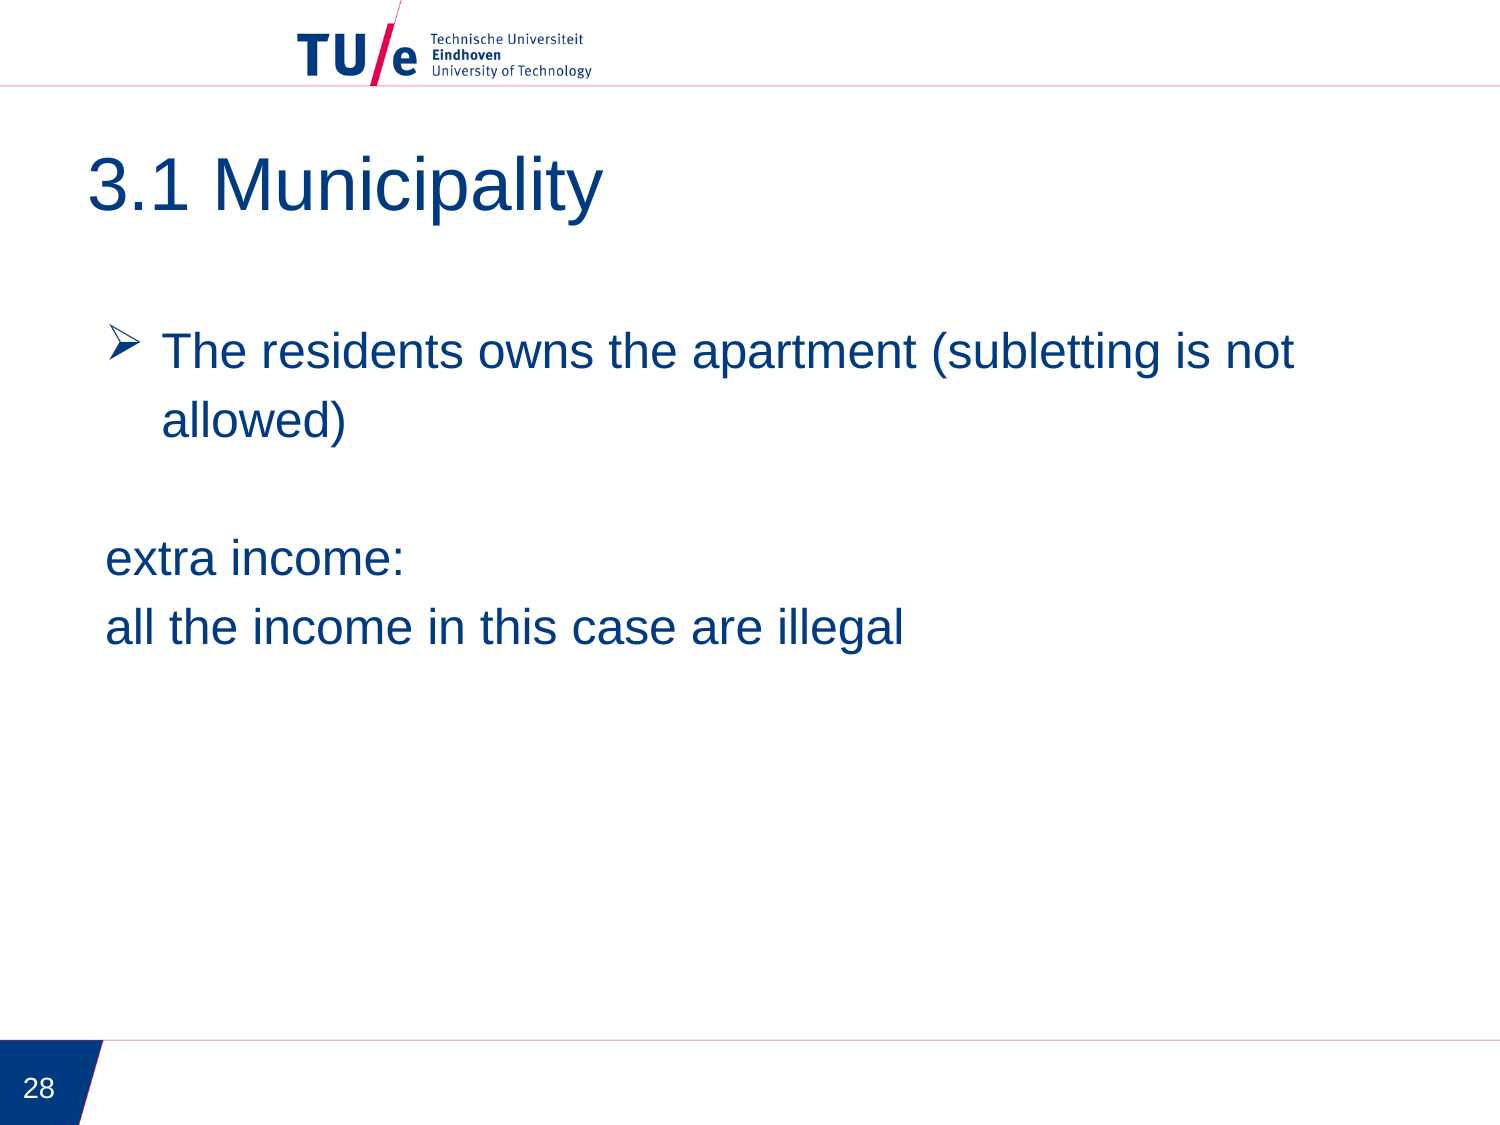

3.1 Municipality
The residents owns the apartment (subletting is not allowed)

extra income:
all the income in this case are illegal

28